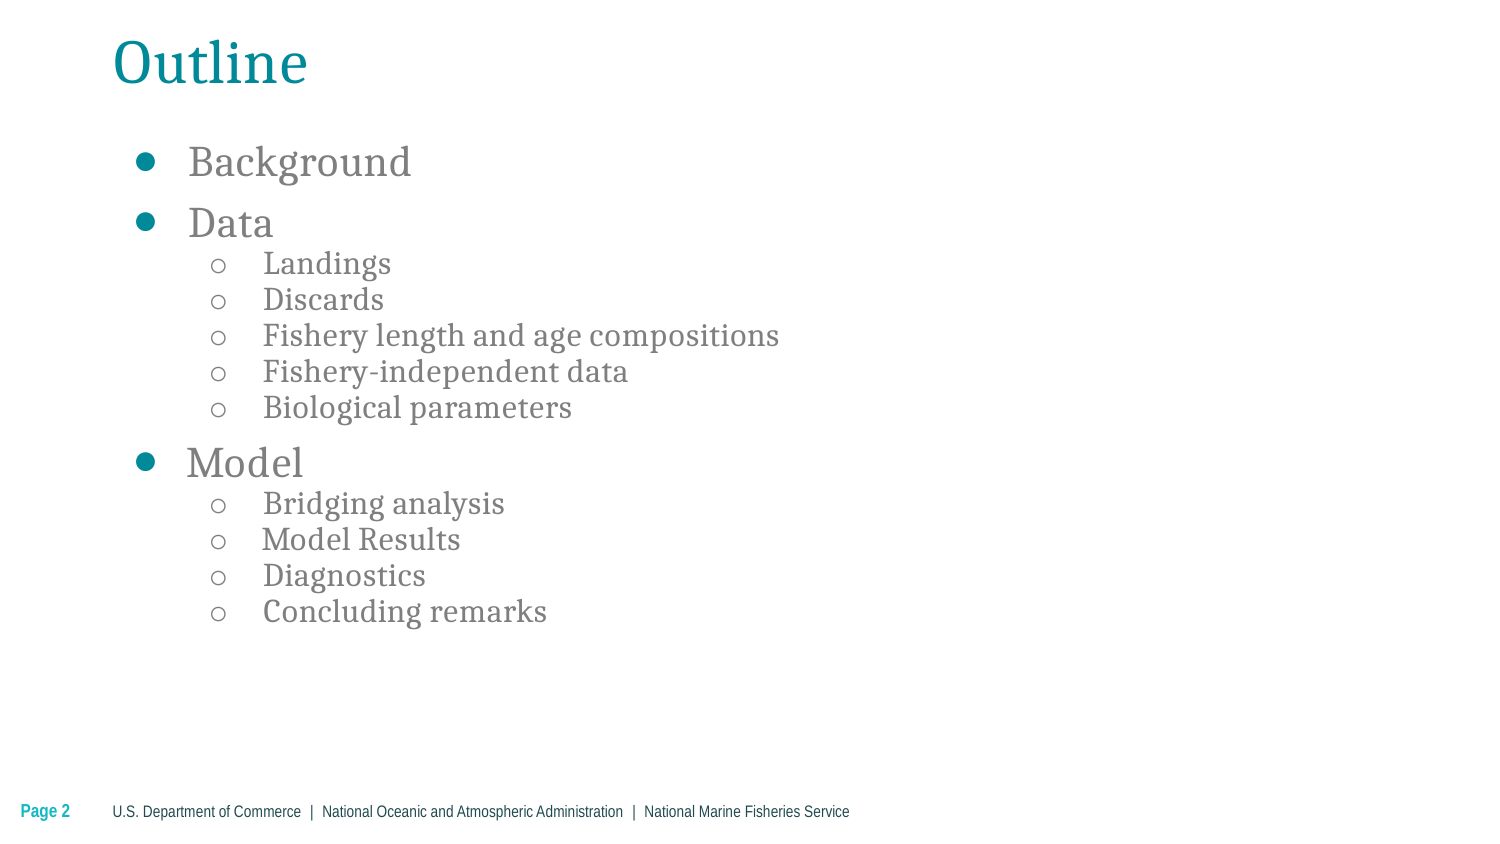

# Outline
Background
Data
Landings
Discards
Fishery length and age compositions
Fishery-independent data
Biological parameters
Model
Bridging analysis
Model Results
Diagnostics
Concluding remarks